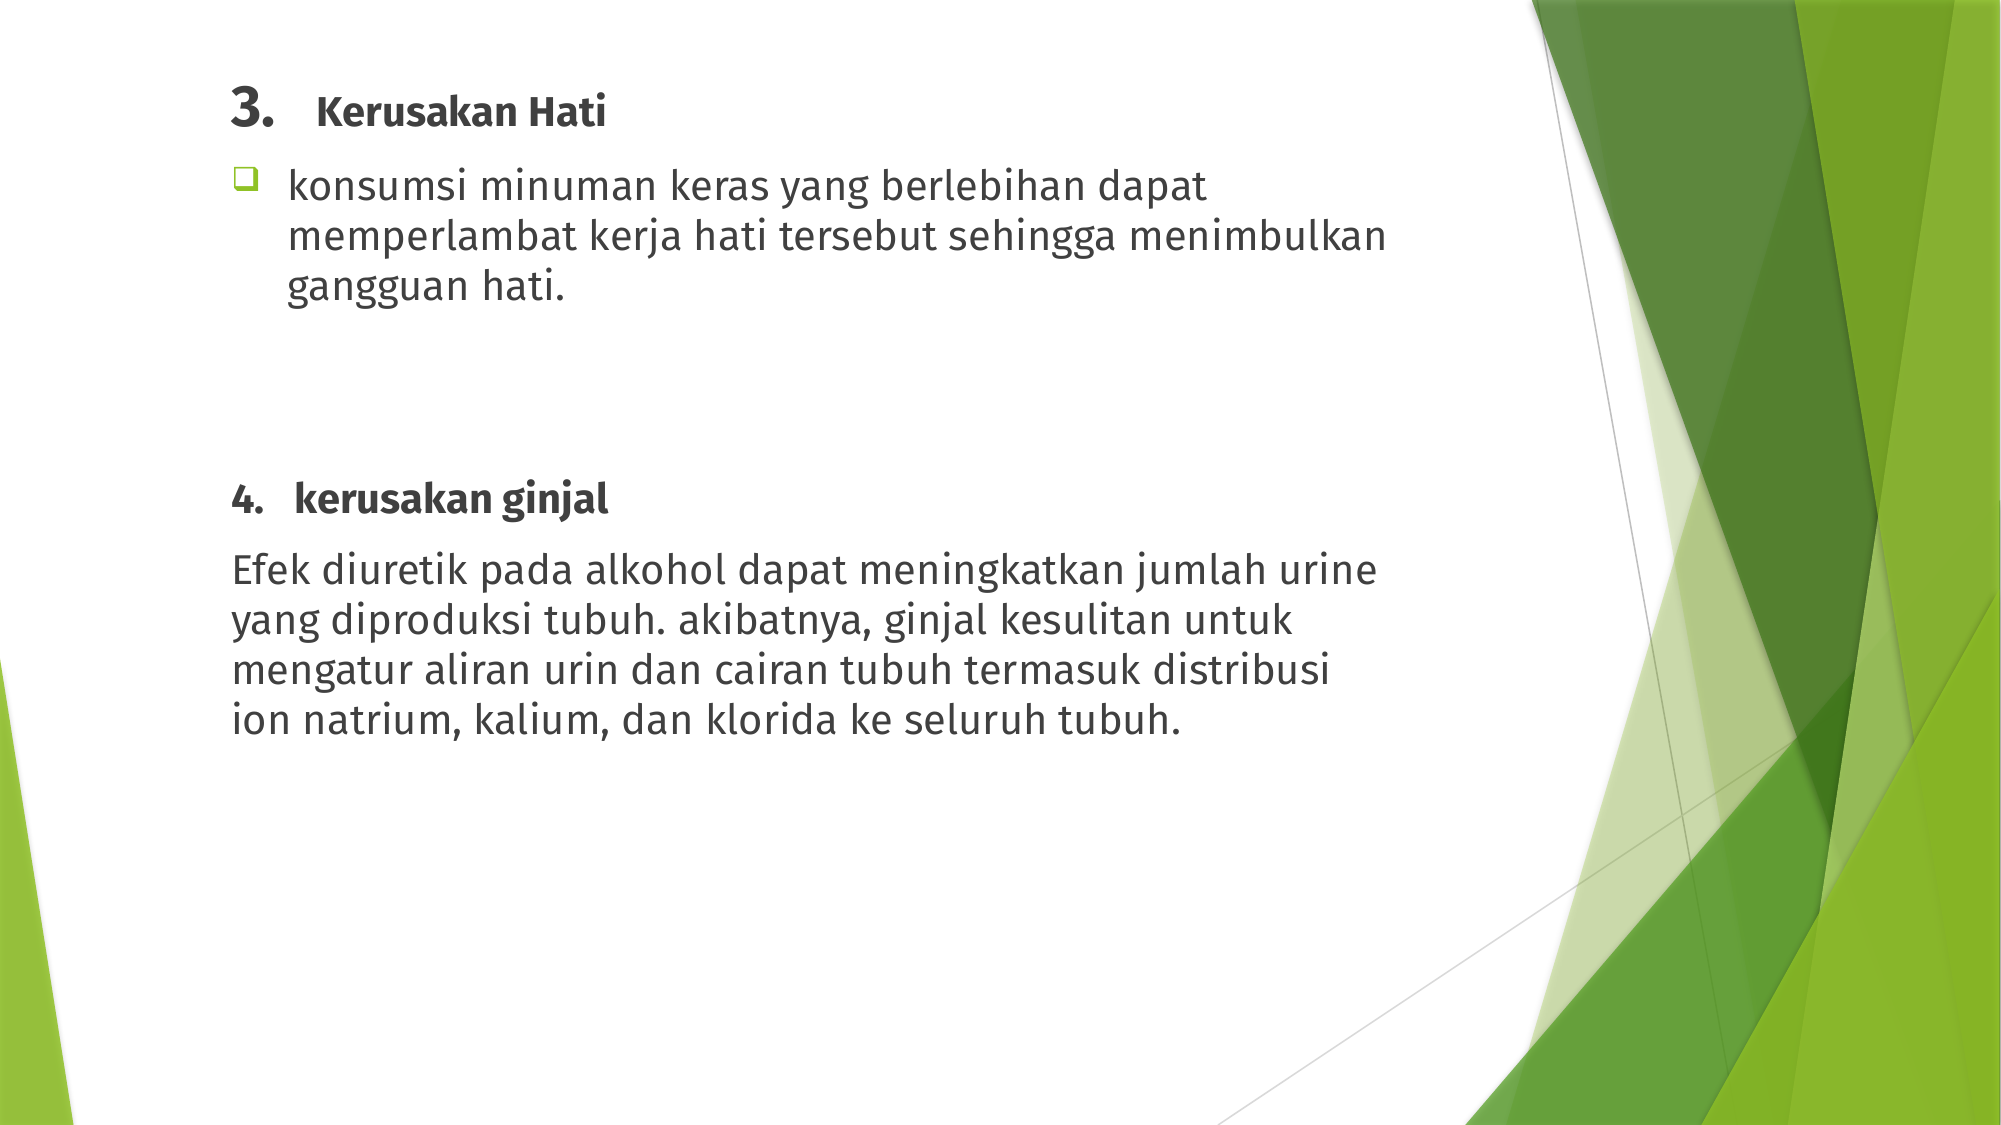

3.   Kerusakan Hati
konsumsi minuman keras yang berlebihan dapat memperlambat kerja hati tersebut sehingga menimbulkan gangguan hati.

4.   kerusakan ginjal
Efek diuretik pada alkohol dapat meningkatkan jumlah urine yang diproduksi tubuh. akibatnya, ginjal kesulitan untuk mengatur aliran urin dan cairan tubuh termasuk distribusi ion natrium, kalium, dan klorida ke seluruh tubuh.